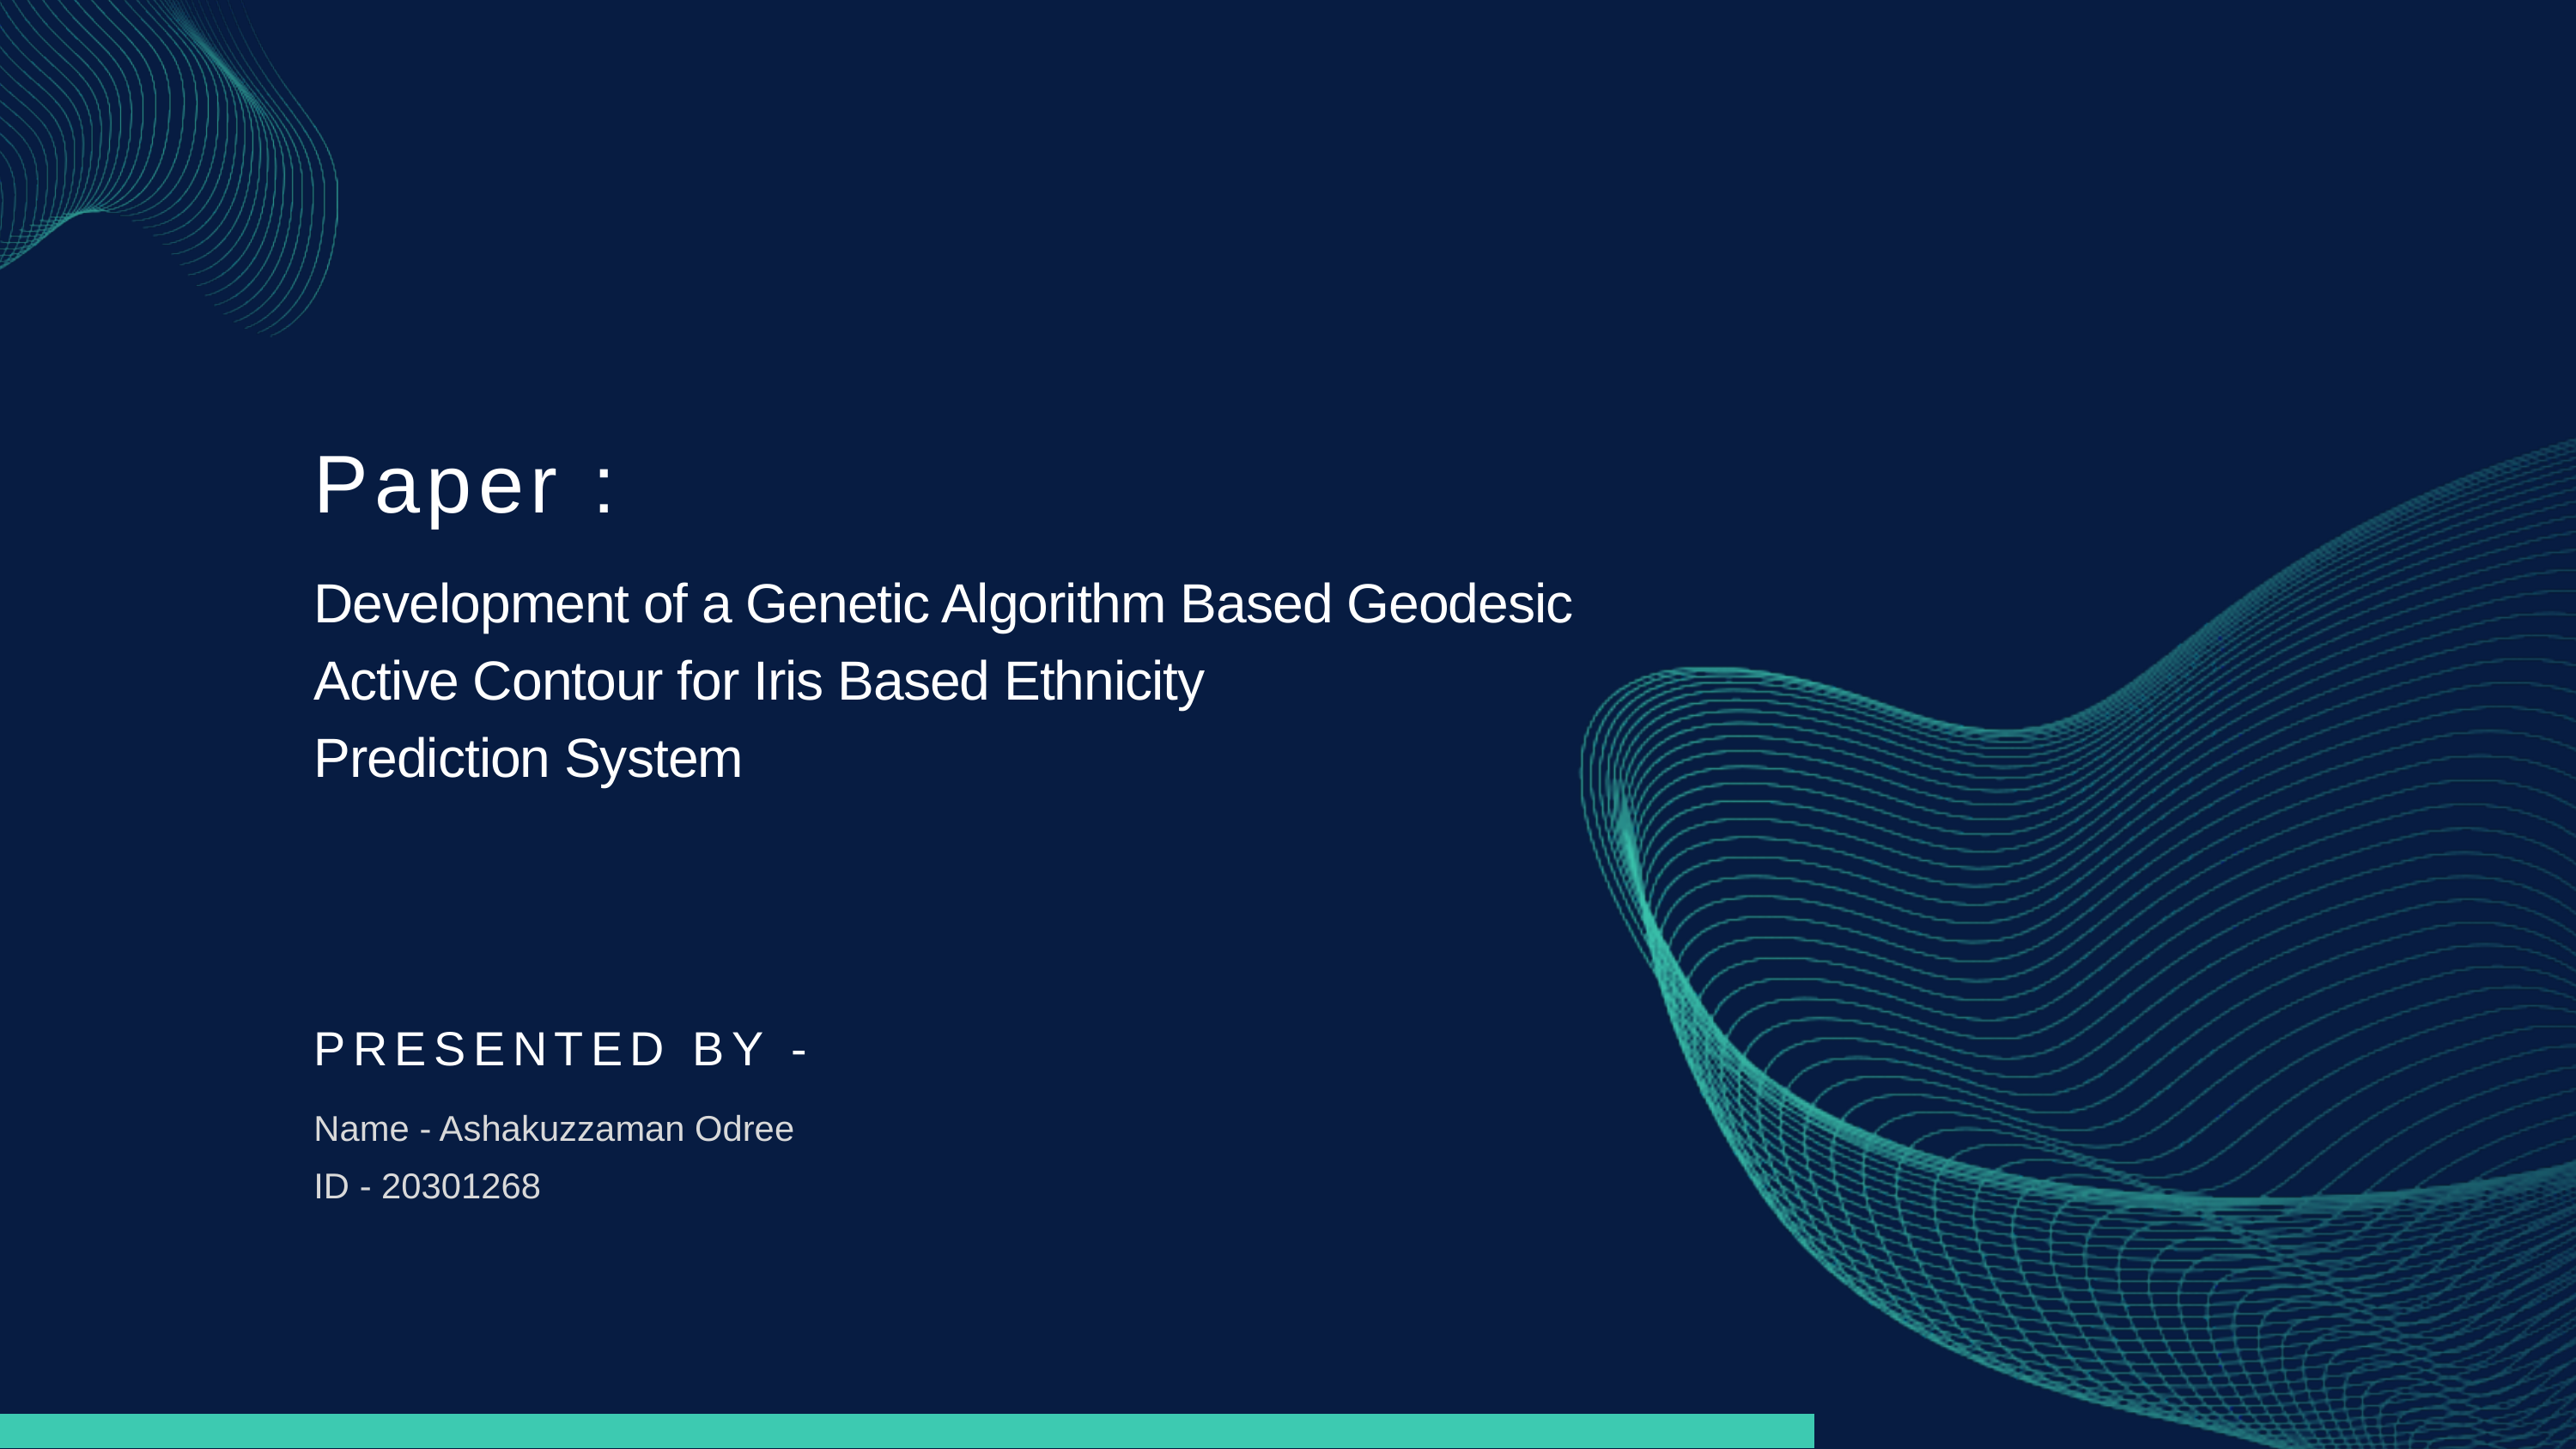

Paper :
Development of a Genetic Algorithm Based Geodesic
Active Contour for Iris Based Ethnicity
Prediction System
PRESENTED BY -
Name - Ashakuzzaman Odree
ID - 20301268